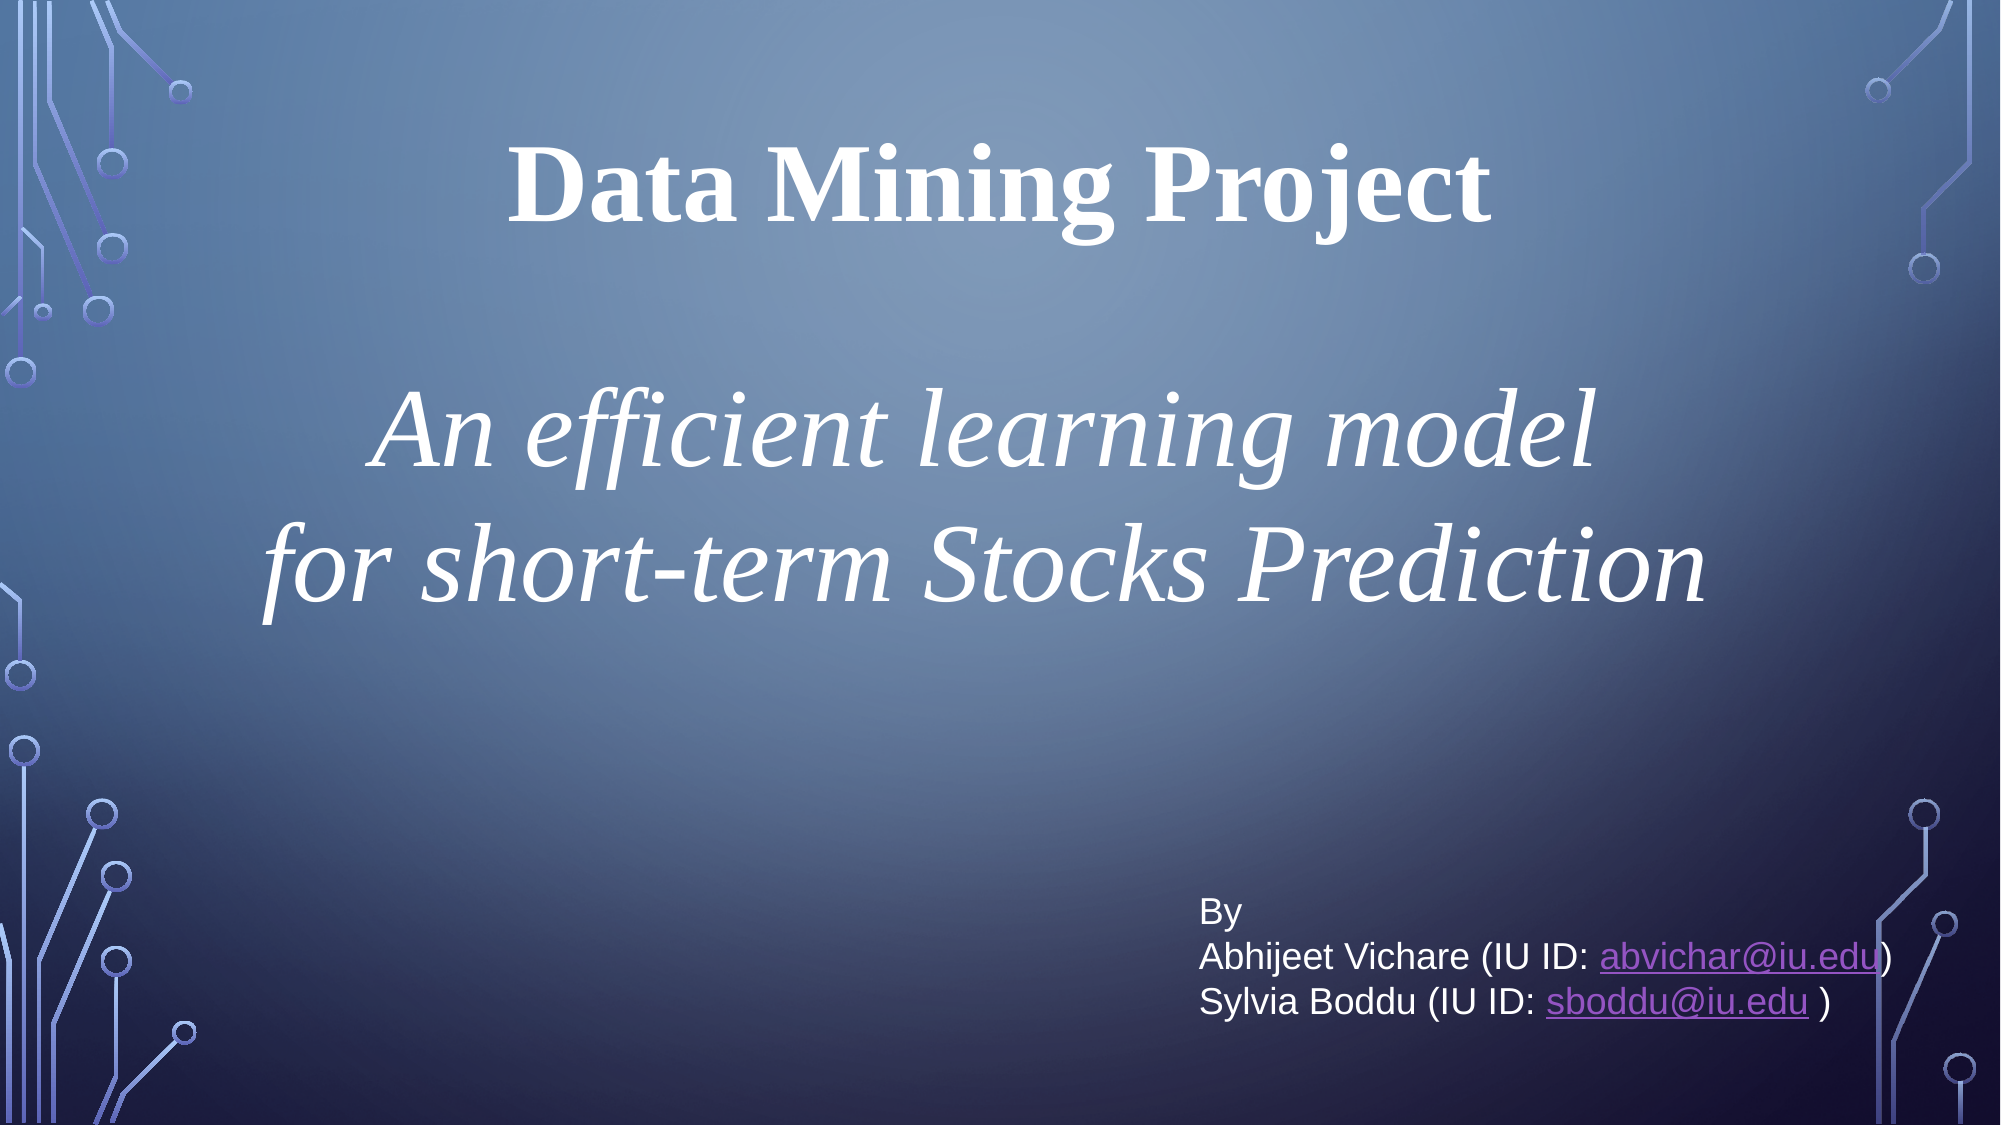

Data Mining Project
An efficient learning model
for short-term Stocks Prediction
By
Abhijeet Vichare (IU ID: abvichar@iu.edu)
Sylvia Boddu (IU ID: sboddu@iu.edu )